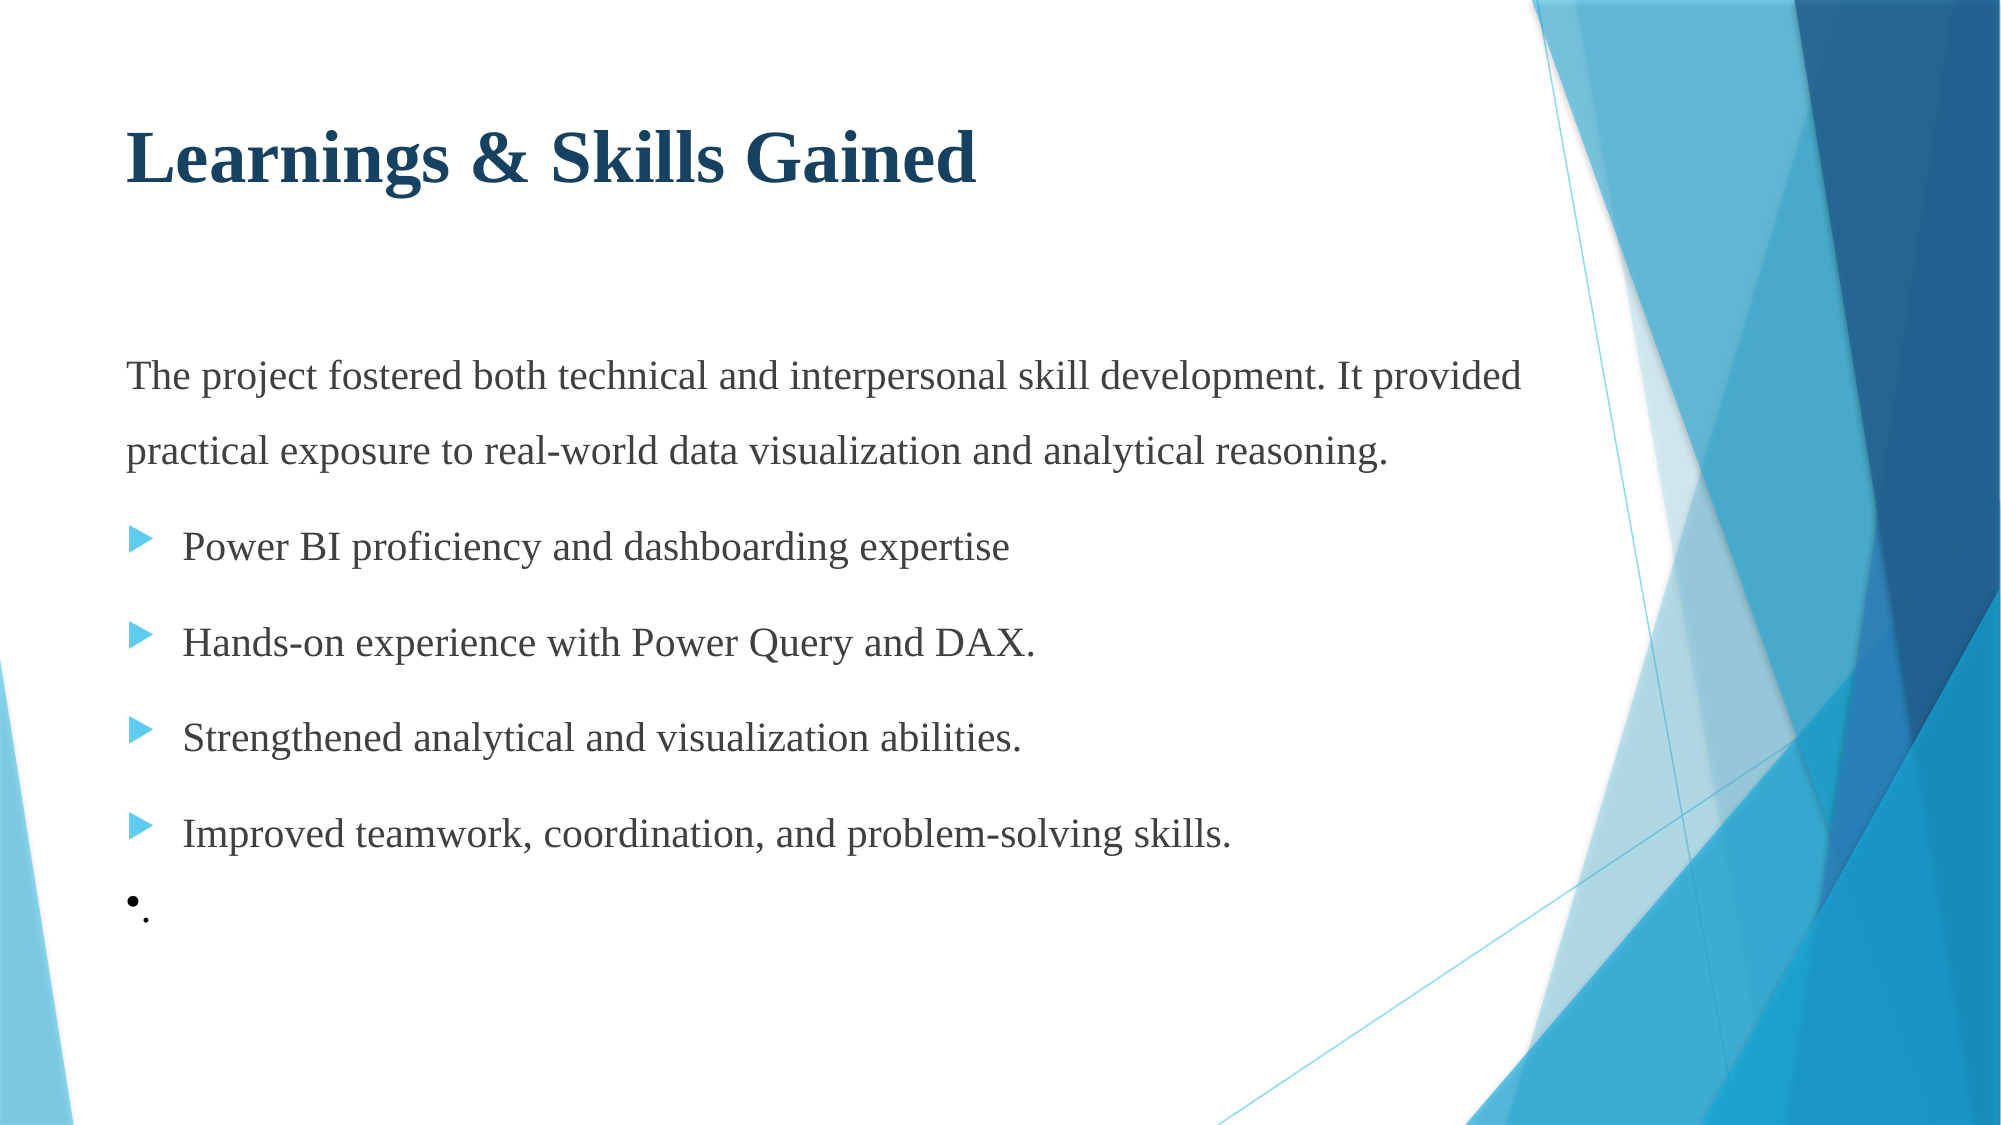

# Learnings & Skills Gained
The project fostered both technical and interpersonal skill development. It provided practical exposure to real-world data visualization and analytical reasoning.
Power BI proficiency and dashboarding expertise
Hands-on experience with Power Query and DAX.
Strengthened analytical and visualization abilities.
Improved teamwork, coordination, and problem-solving skills.
.